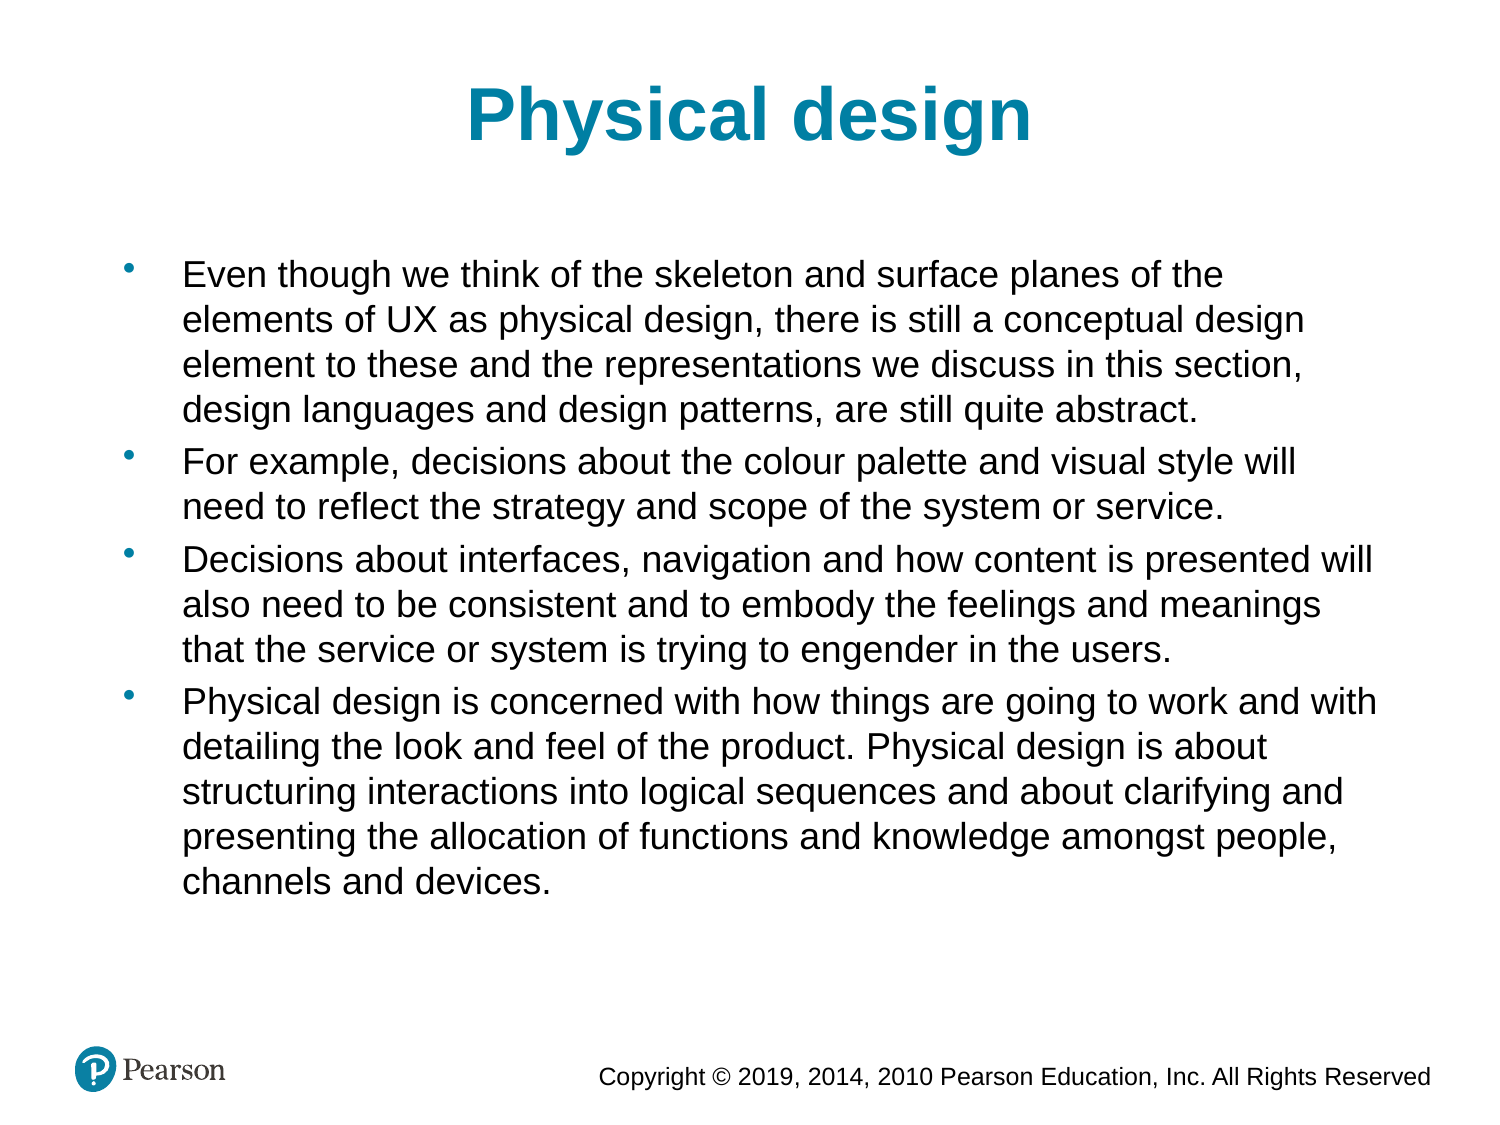

Physical design
Even though we think of the skeleton and surface planes of the elements of UX as physical design, there is still a conceptual design element to these and the representations we discuss in this section, design languages and design patterns, are still quite abstract.
For example, decisions about the colour palette and visual style will need to reflect the strategy and scope of the system or service.
Decisions about interfaces, navigation and how content is presented will also need to be consistent and to embody the feelings and meanings that the service or system is trying to engender in the users.
Physical design is concerned with how things are going to work and with detailing the look and feel of the product. Physical design is about structuring interactions into logical sequences and about clarifying and presenting the allocation of functions and knowledge amongst people, channels and devices.